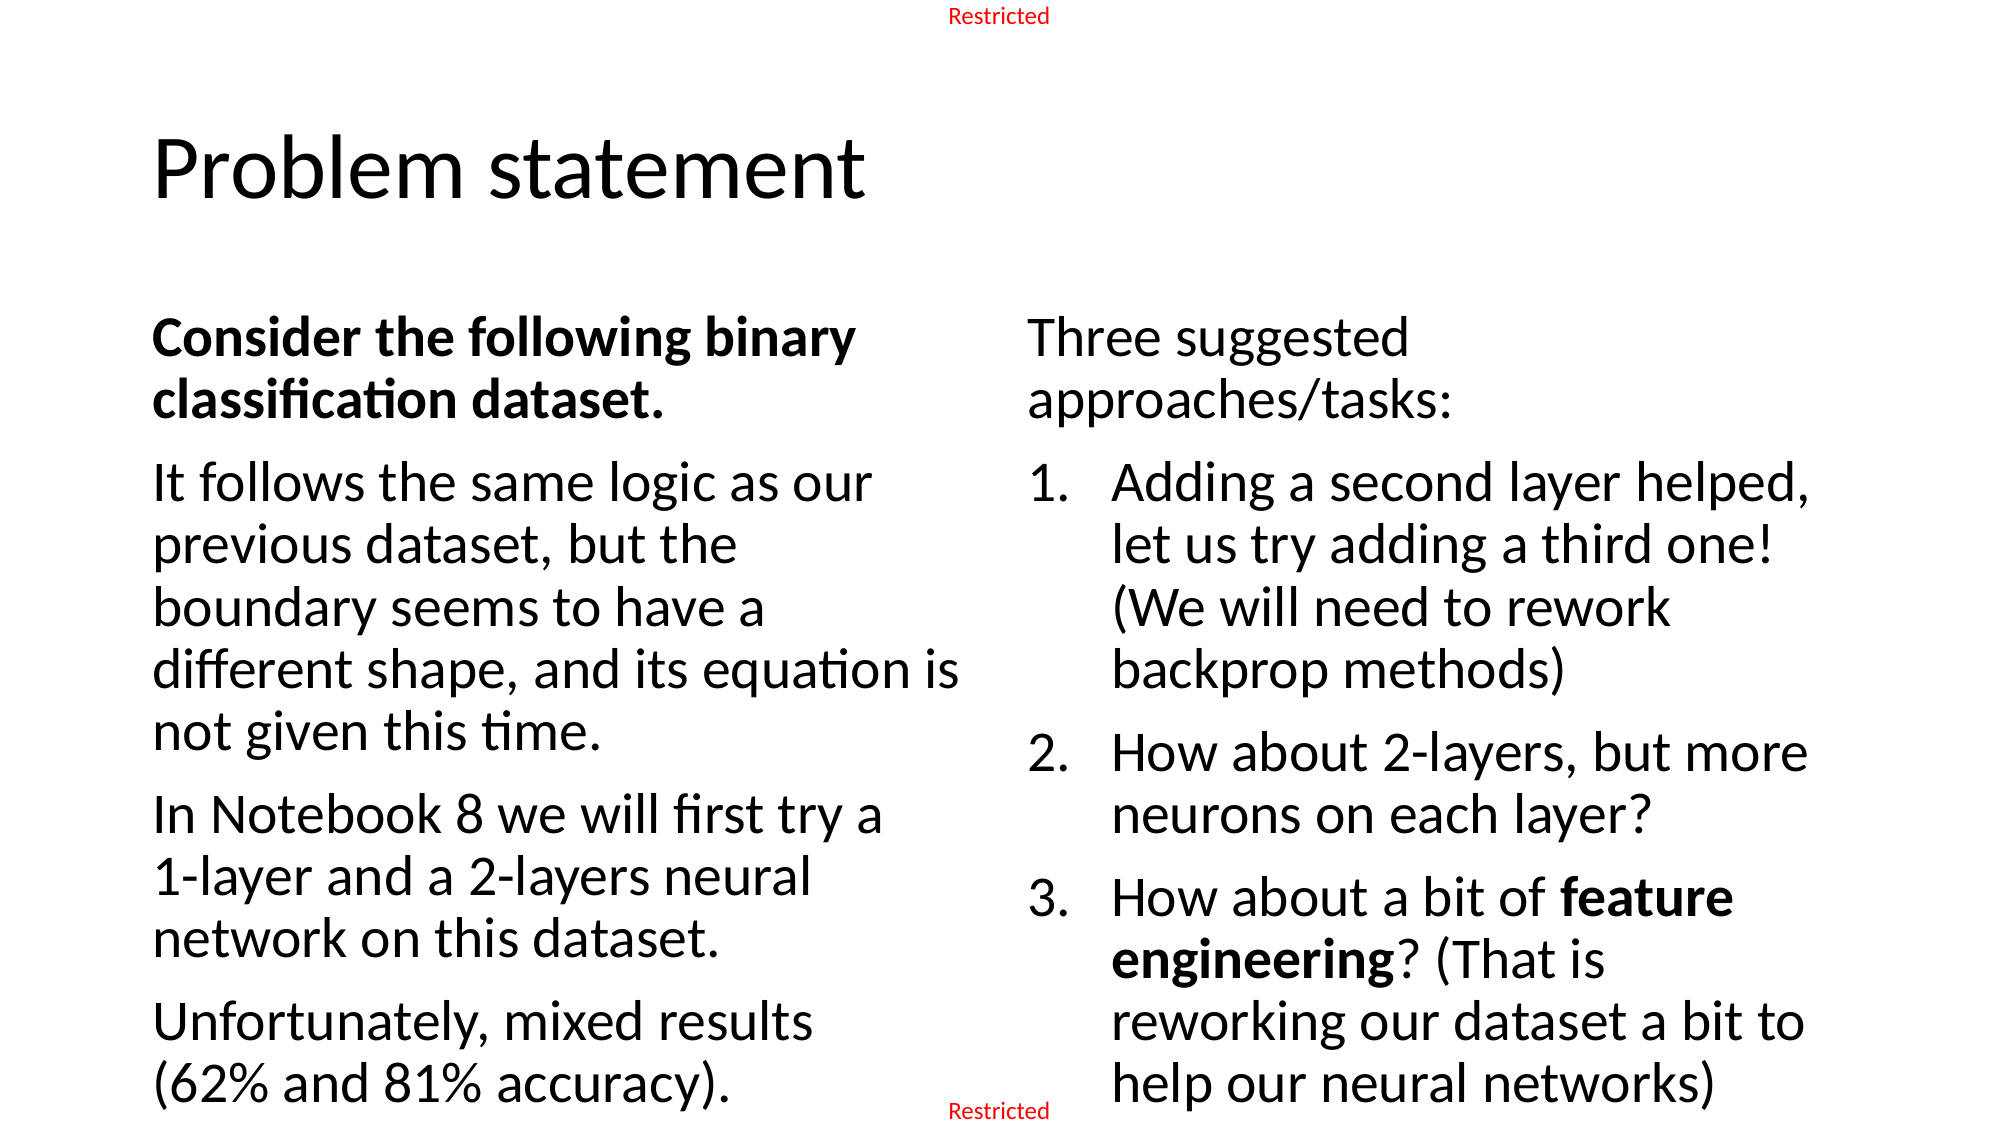

# Problem statement
Consider the following binary classification dataset.
It follows the same logic as our previous dataset, but the boundary seems to have a different shape, and its equation is not given this time.
In Notebook 8 we will first try a
1-layer and a 2-layers neural network on this dataset.
Unfortunately, mixed results
(62% and 81% accuracy).
Three suggested approaches/tasks:
Adding a second layer helped, let us try adding a third one!
(We will need to rework backprop methods)
How about 2-layers, but more neurons on each layer?
How about a bit of feature engineering? (That is reworking our dataset a bit to help our neural networks)